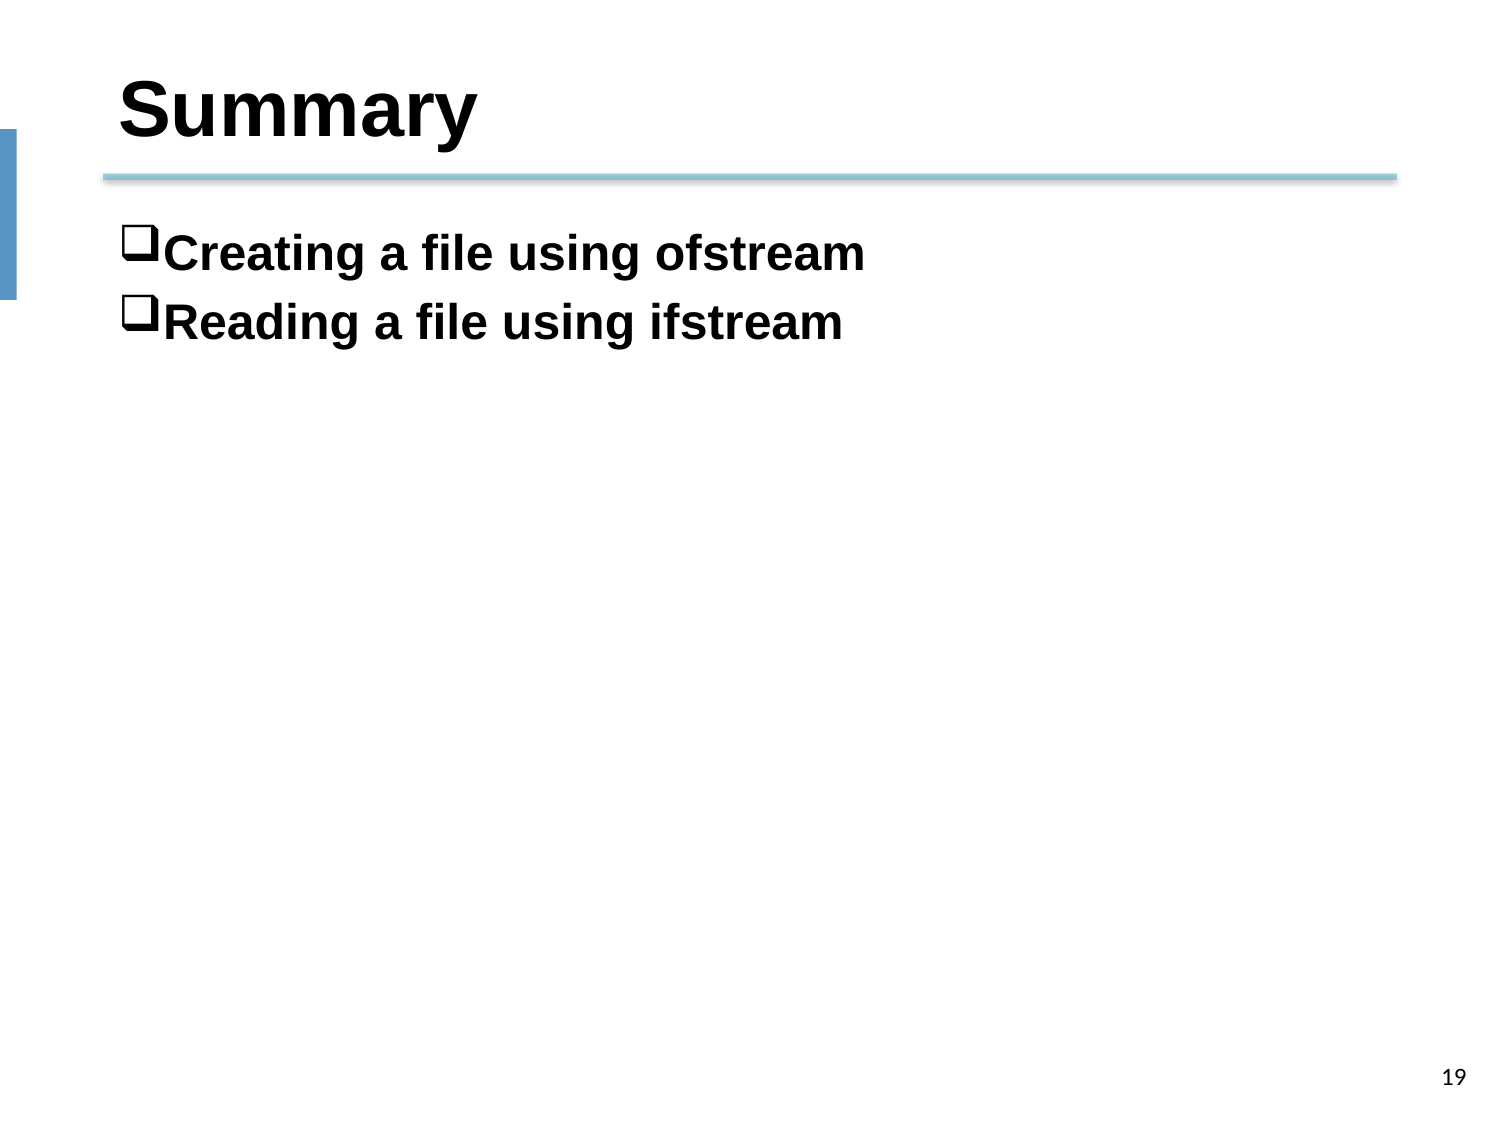

# Summary
Creating a file using ofstream
Reading a file using ifstream
19